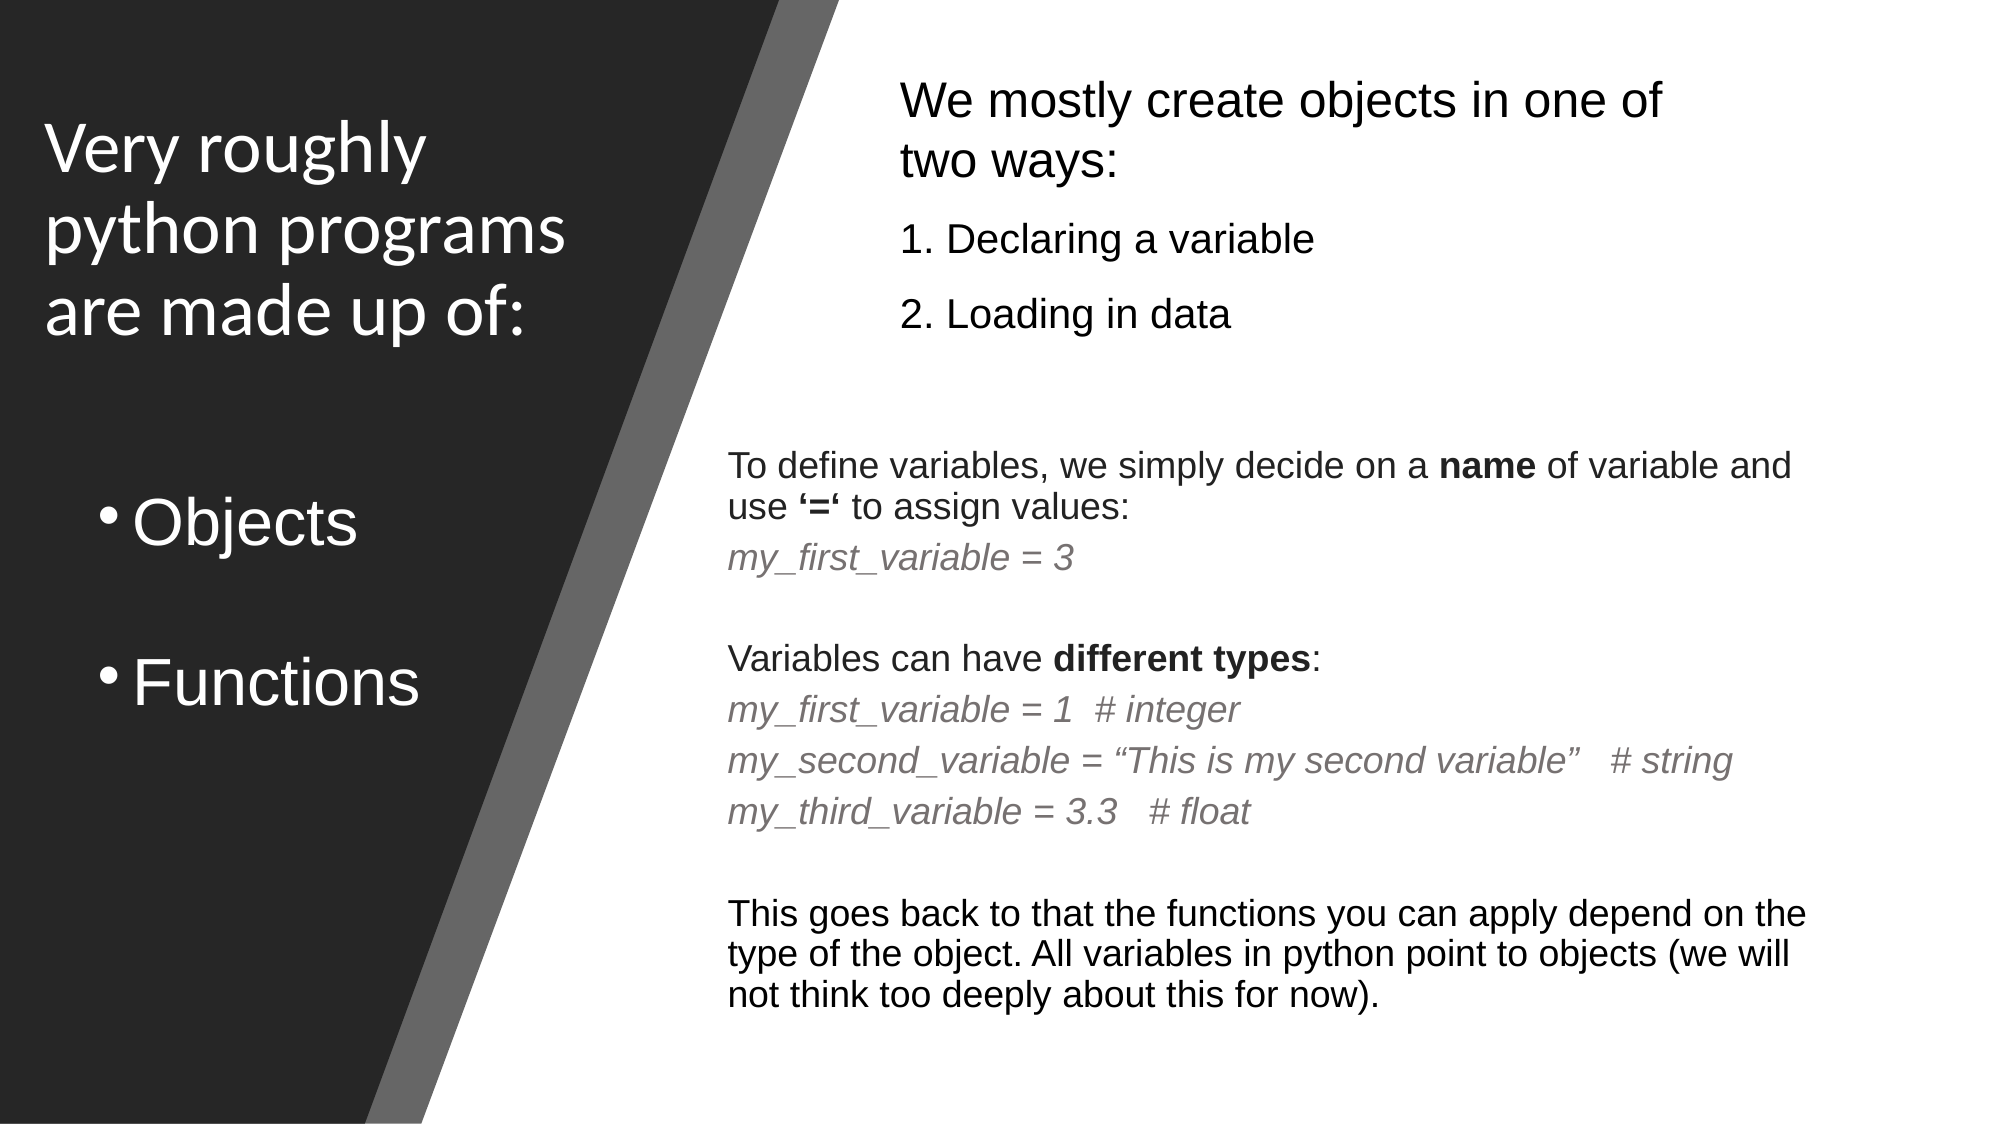

Very roughly
python programs are made up of:
We mostly create objects in one of
two ways:
1. Declaring a variable
2. Loading in data

Objects
Functions

To define variables, we simply decide on a name of variable and use ‘=‘ to assign values:
my_first_variable = 3

Variables can have different types:
my_first_variable = 1  # integer
my_second_variable = “This is my second variable”   # string
my_third_variable = 3.3   # float

This goes back to that the functions you can apply depend on the type of the object. All variables in python point to objects (we will not think too deeply about this for now).